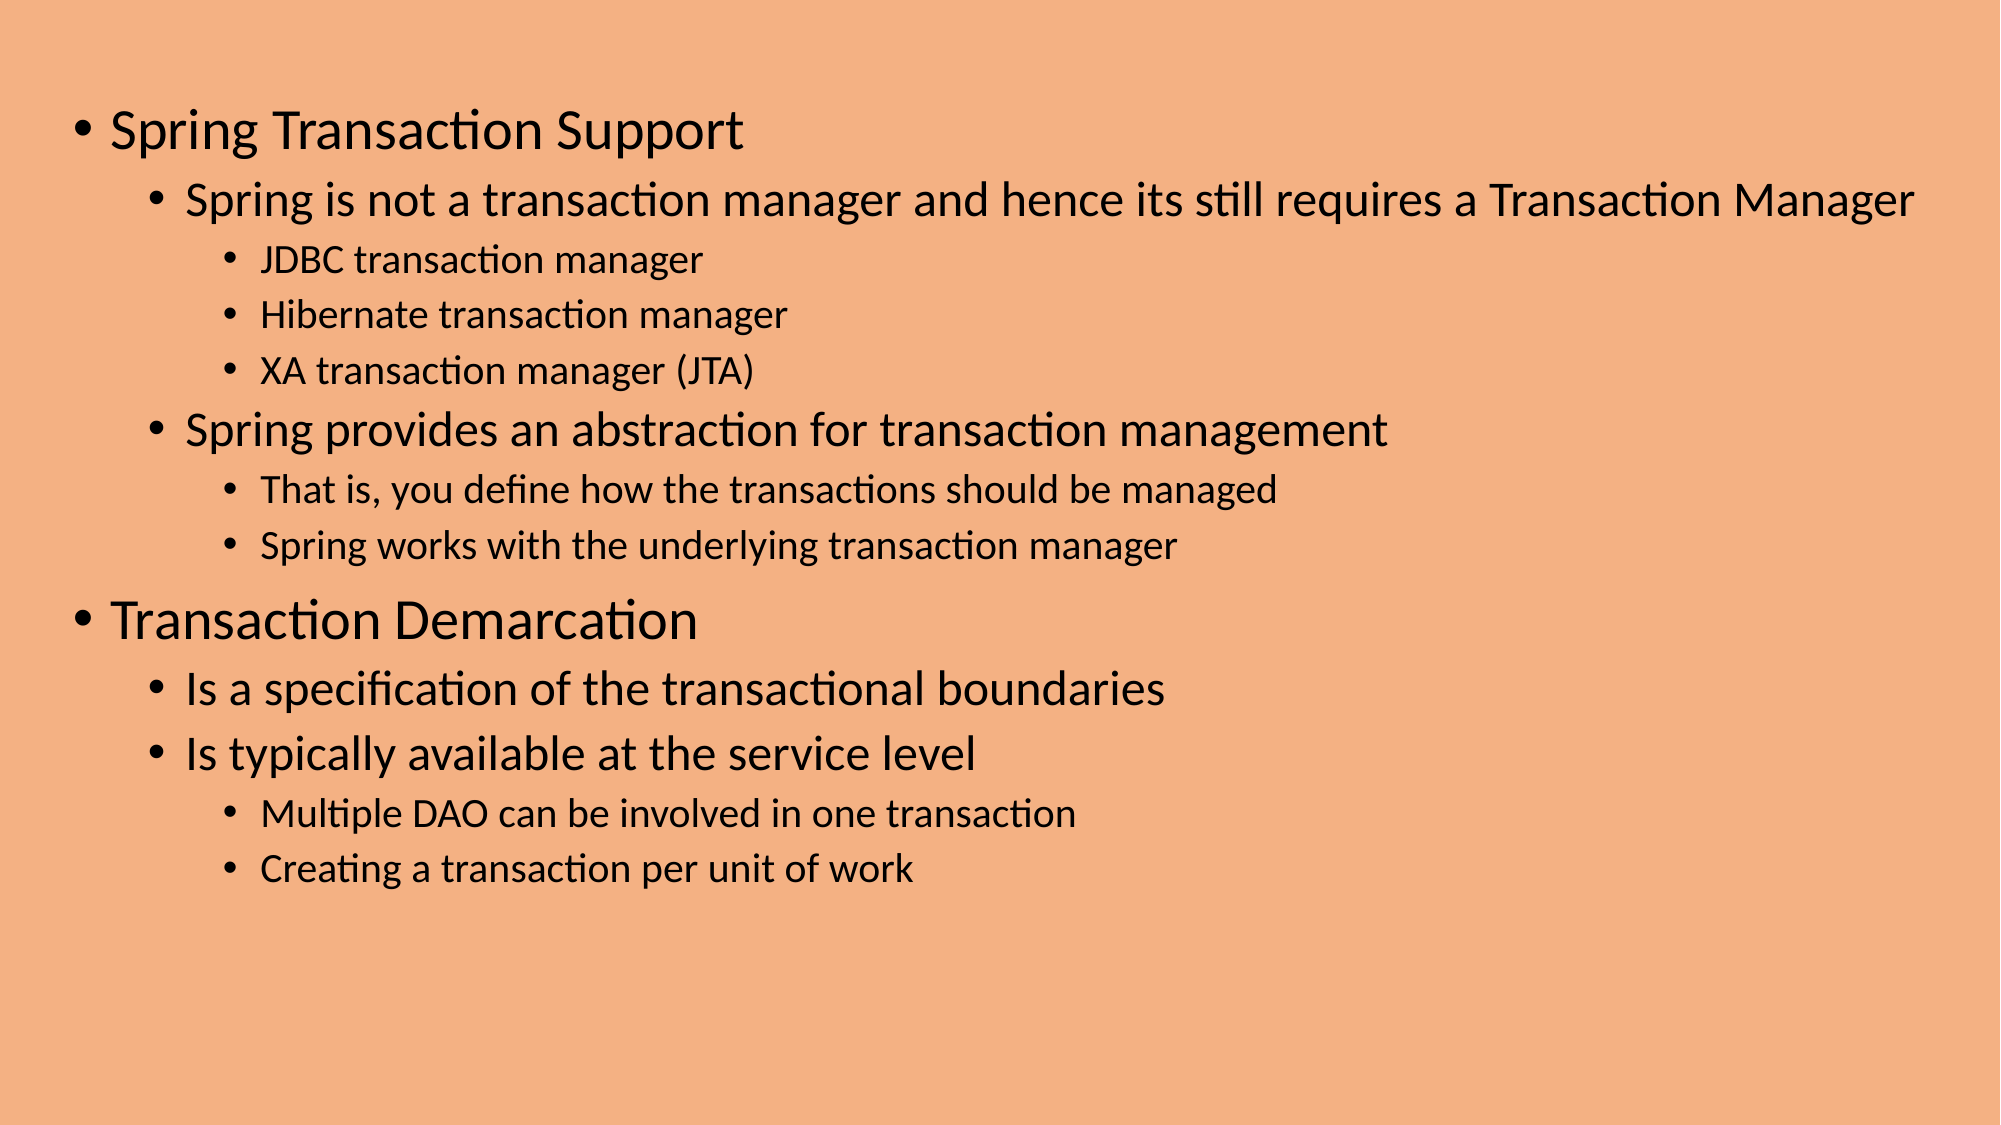

Spring Transaction Support
Spring is not a transaction manager and hence its still requires a Transaction Manager
JDBC transaction manager
Hibernate transaction manager
XA transaction manager (JTA)
Spring provides an abstraction for transaction management
That is, you define how the transactions should be managed
Spring works with the underlying transaction manager
Transaction Demarcation
Is a specification of the transactional boundaries
Is typically available at the service level
Multiple DAO can be involved in one transaction
Creating a transaction per unit of work